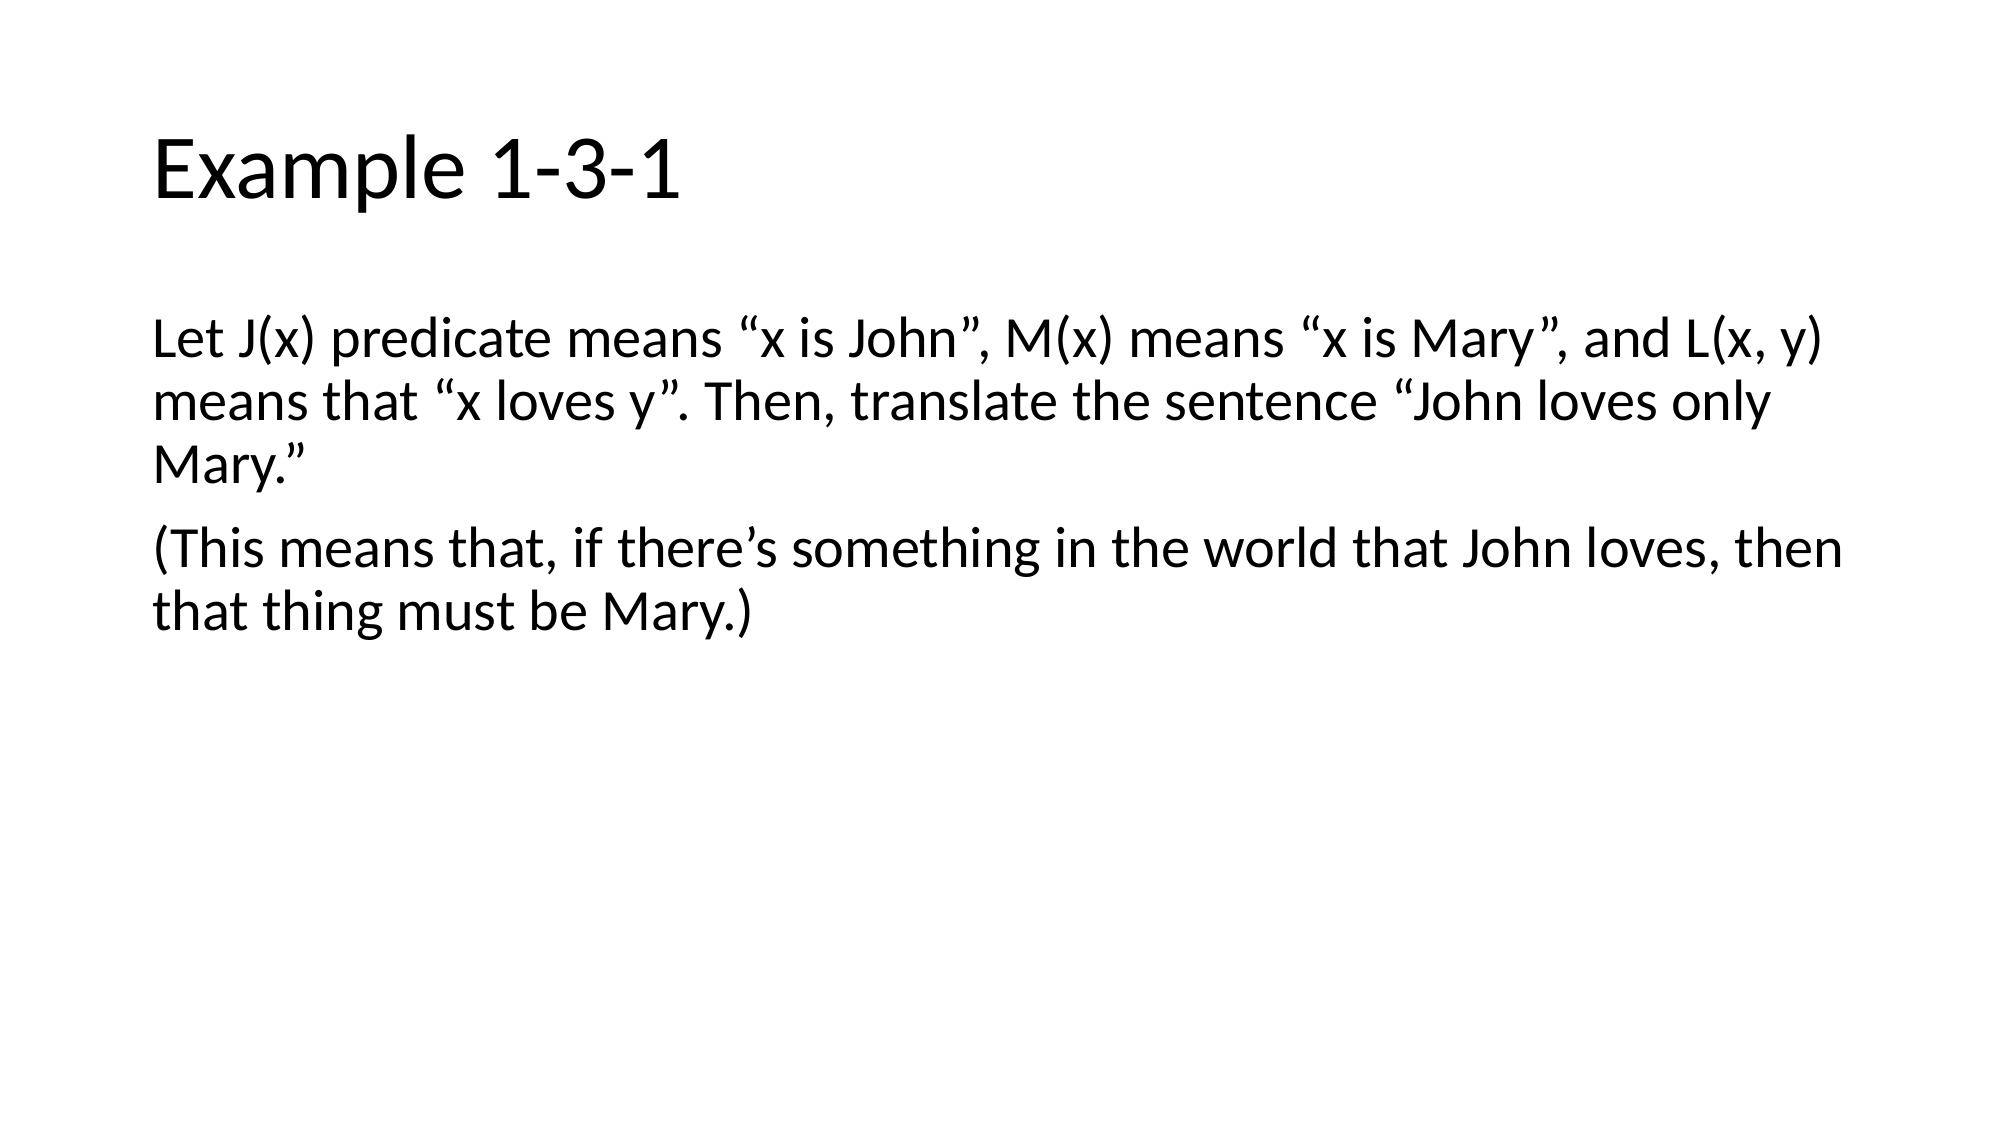

# Example 1-3-1
Let J(x) predicate means “x is John”, M(x) means “x is Mary”, and L(x, y) means that “x loves y”. Then, translate the sentence “John loves only Mary.”
(This means that, if there’s something in the world that John loves, then that thing must be Mary.)